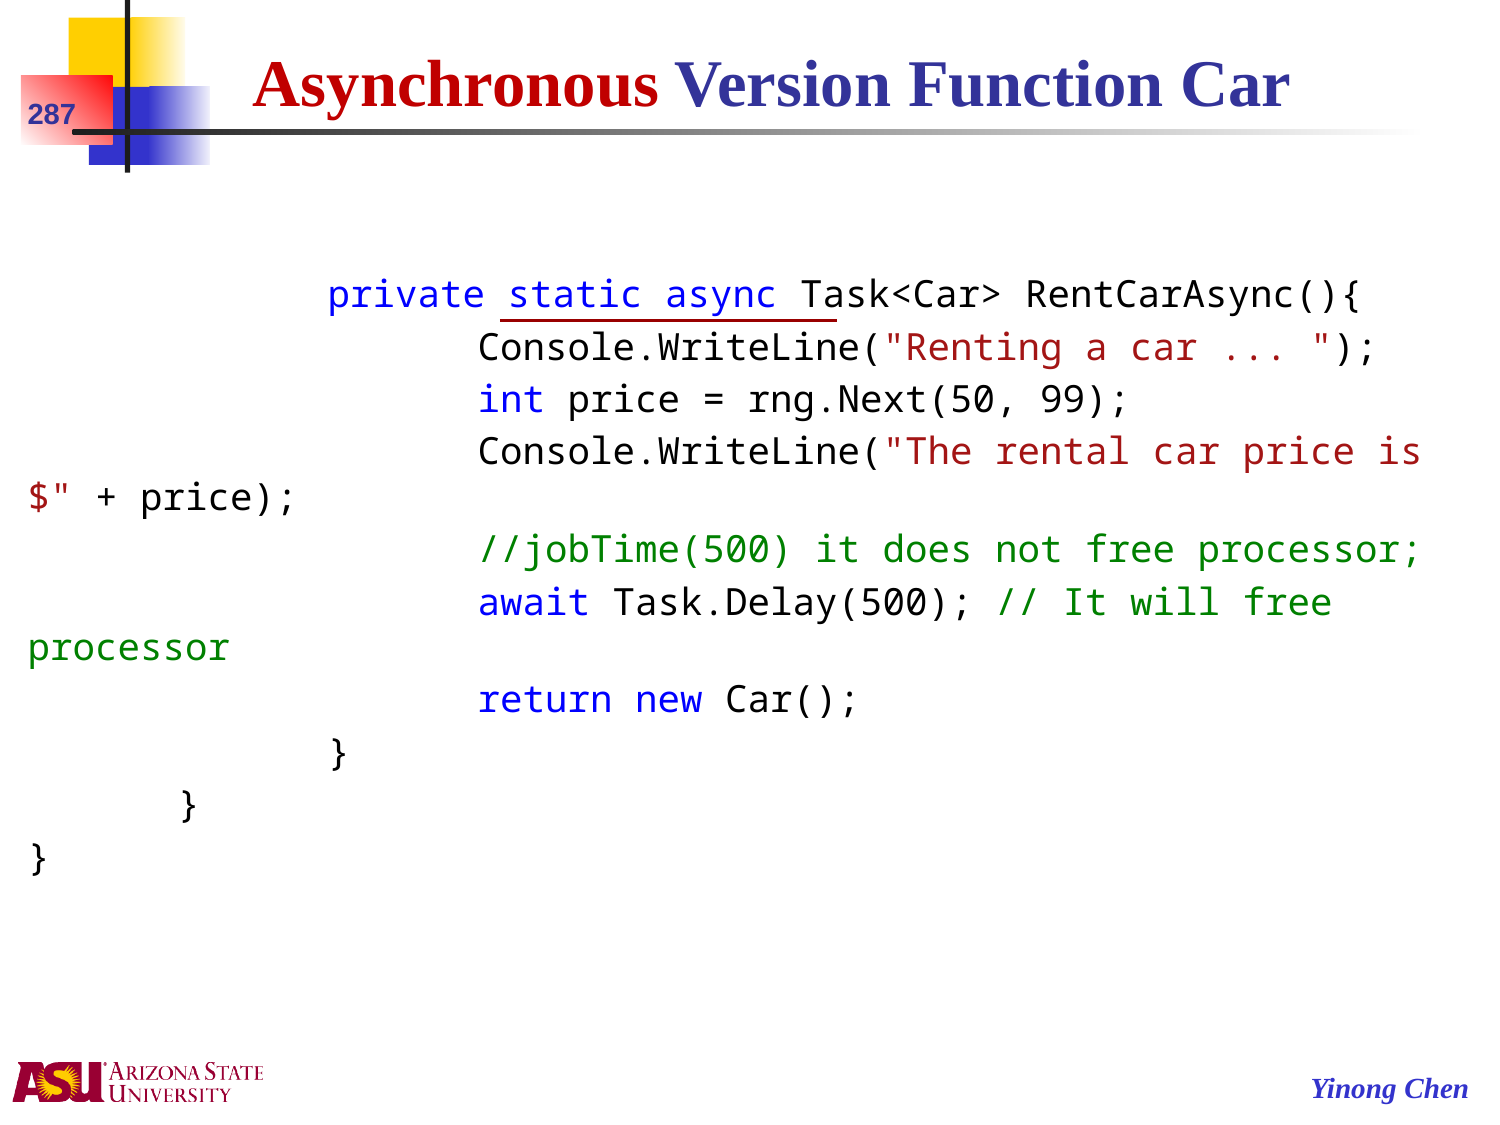

# Asynchronous Version Function Car
287
		private static async Task<Car> RentCarAsync(){
			Console.WriteLine("Renting a car ... ");
			int price = rng.Next(50, 99);
			Console.WriteLine("The rental car price is $" + price);
			//jobTime(500) it does not free processor;
			await Task.Delay(500); // It will free processor
			return new Car();
		}
	}
}